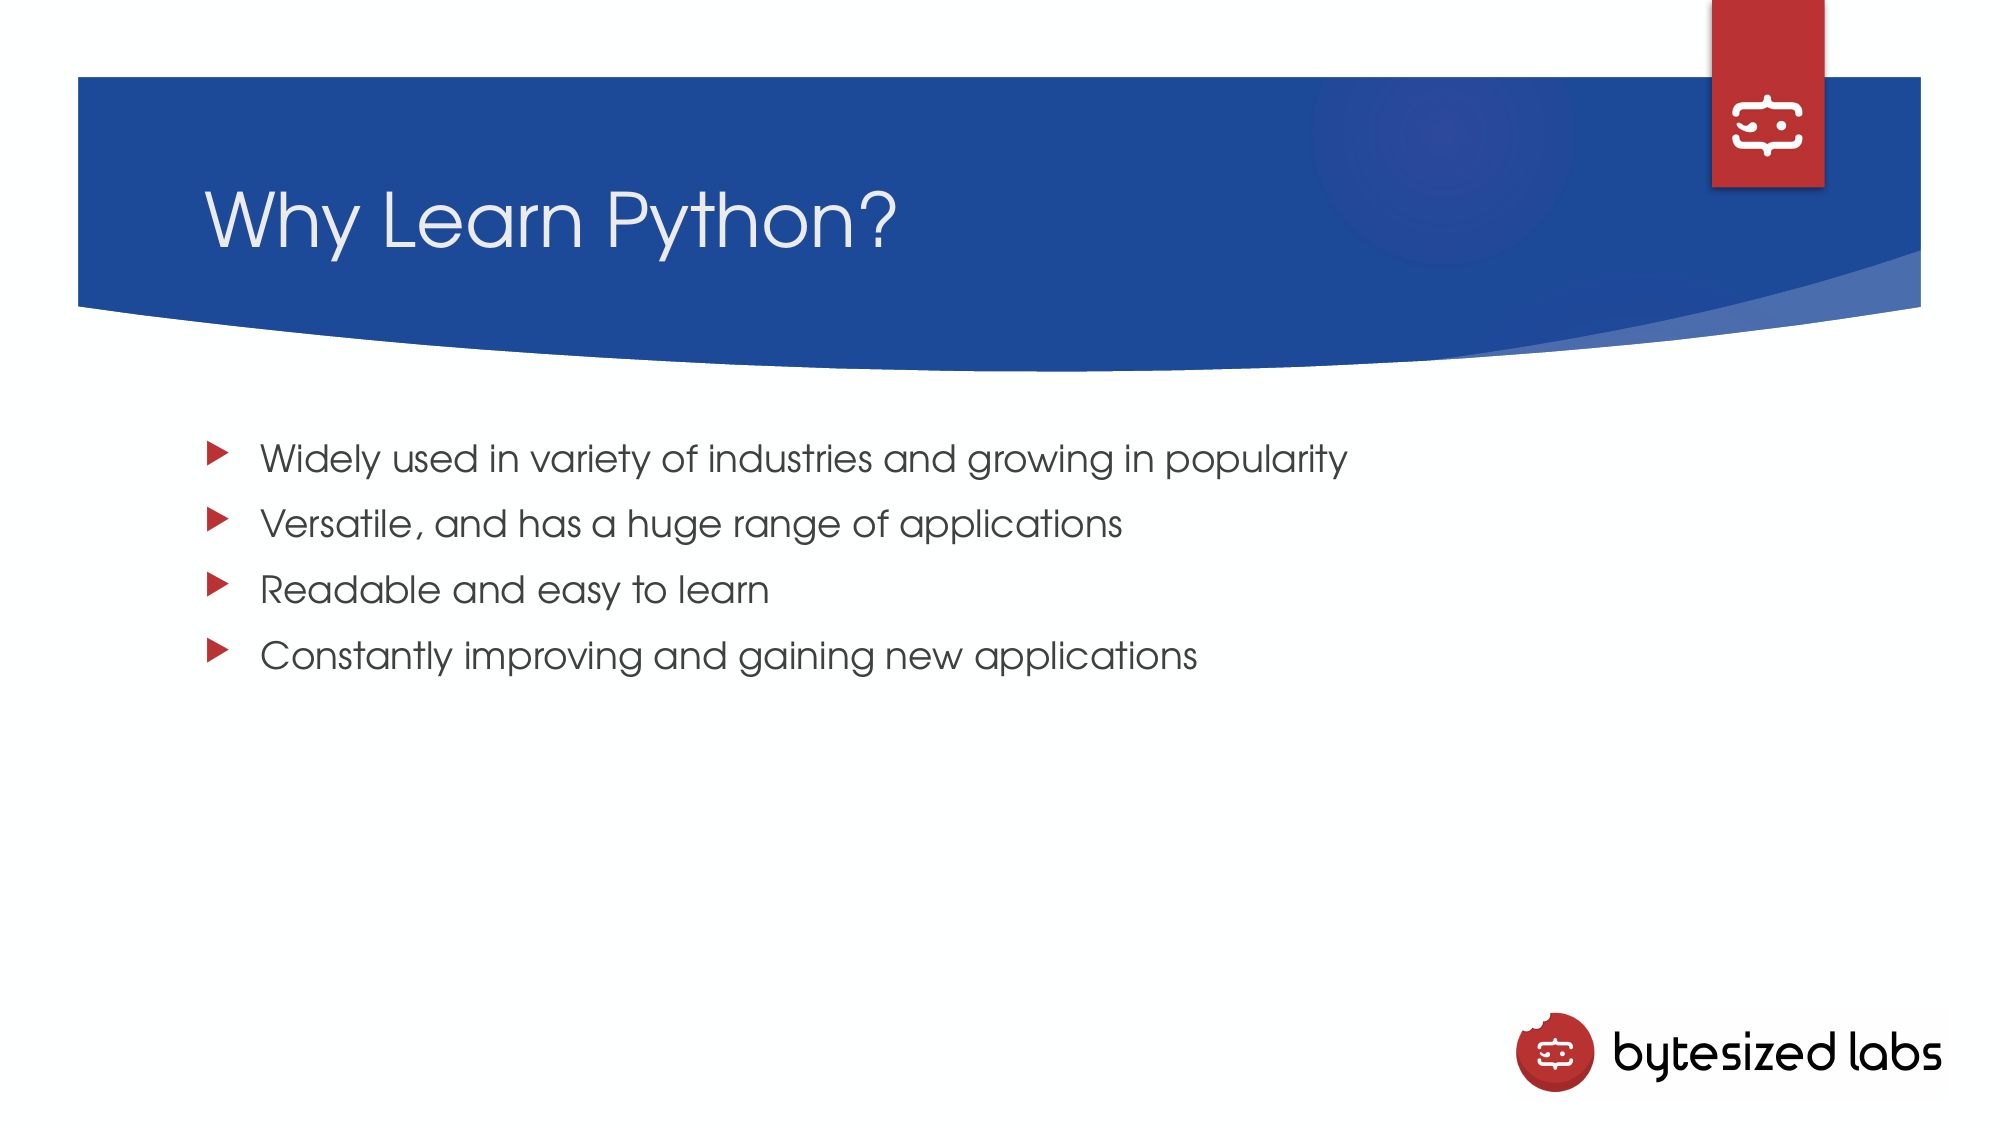

# Why Learn Python?
Widely used in variety of industries and growing in popularity
Versatile, and has a huge range of applications
Readable and easy to learn
Constantly improving and gaining new applications